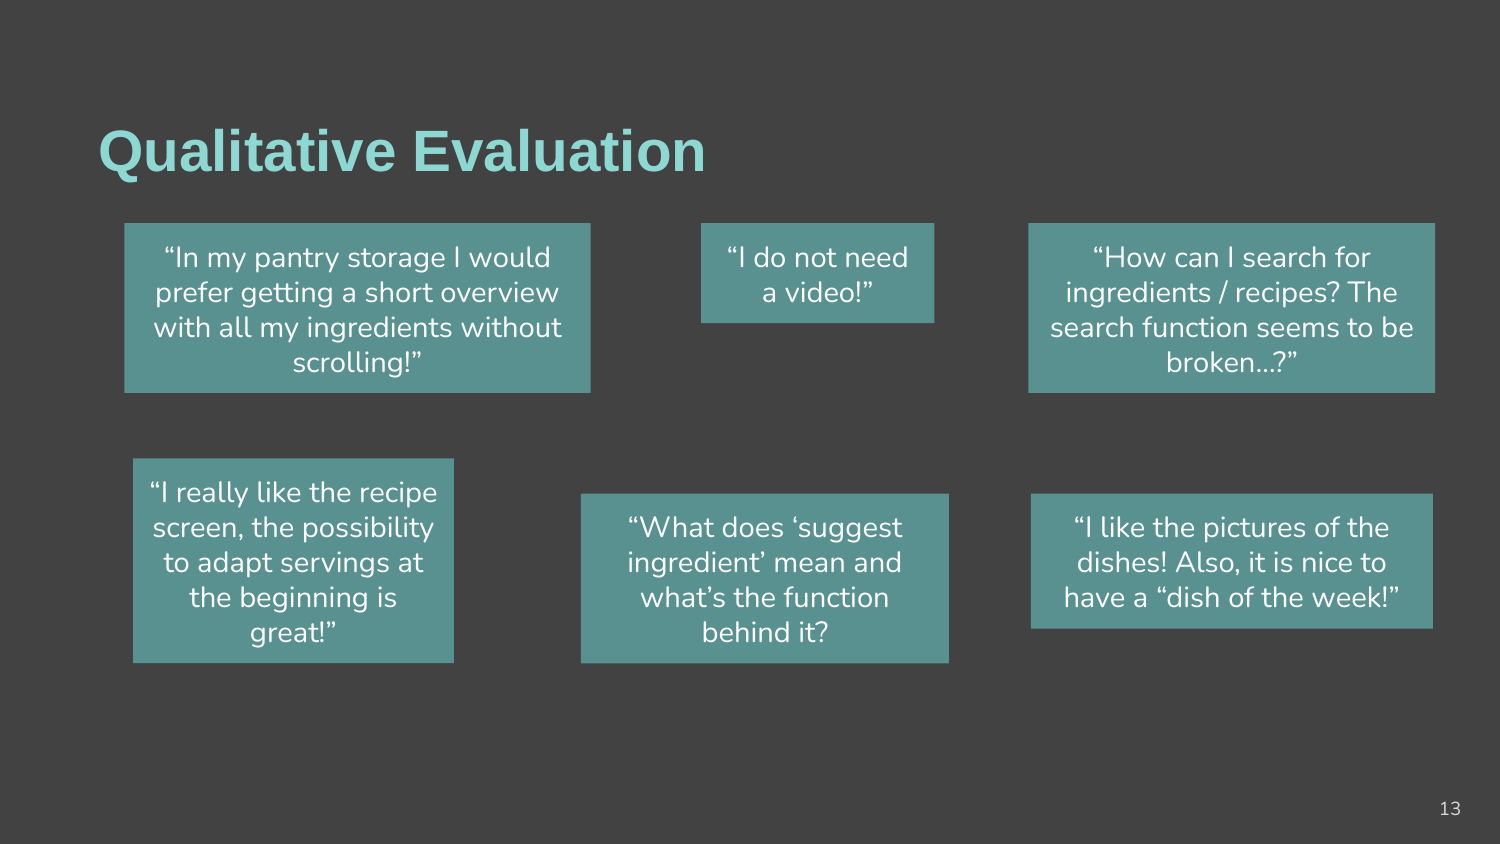

# Qualitative Evaluation
“In my pantry storage I would prefer getting a short overview with all my ingredients without scrolling!”
“I do not need a video!”
“How can I search for ingredients / recipes? The search function seems to be broken…?”
“I really like the recipe screen, the possibility to adapt servings at the beginning is great!”
“What does ‘suggest ingredient’ mean and what’s the function behind it?
“I like the pictures of the dishes! Also, it is nice to have a “dish of the week!”
13